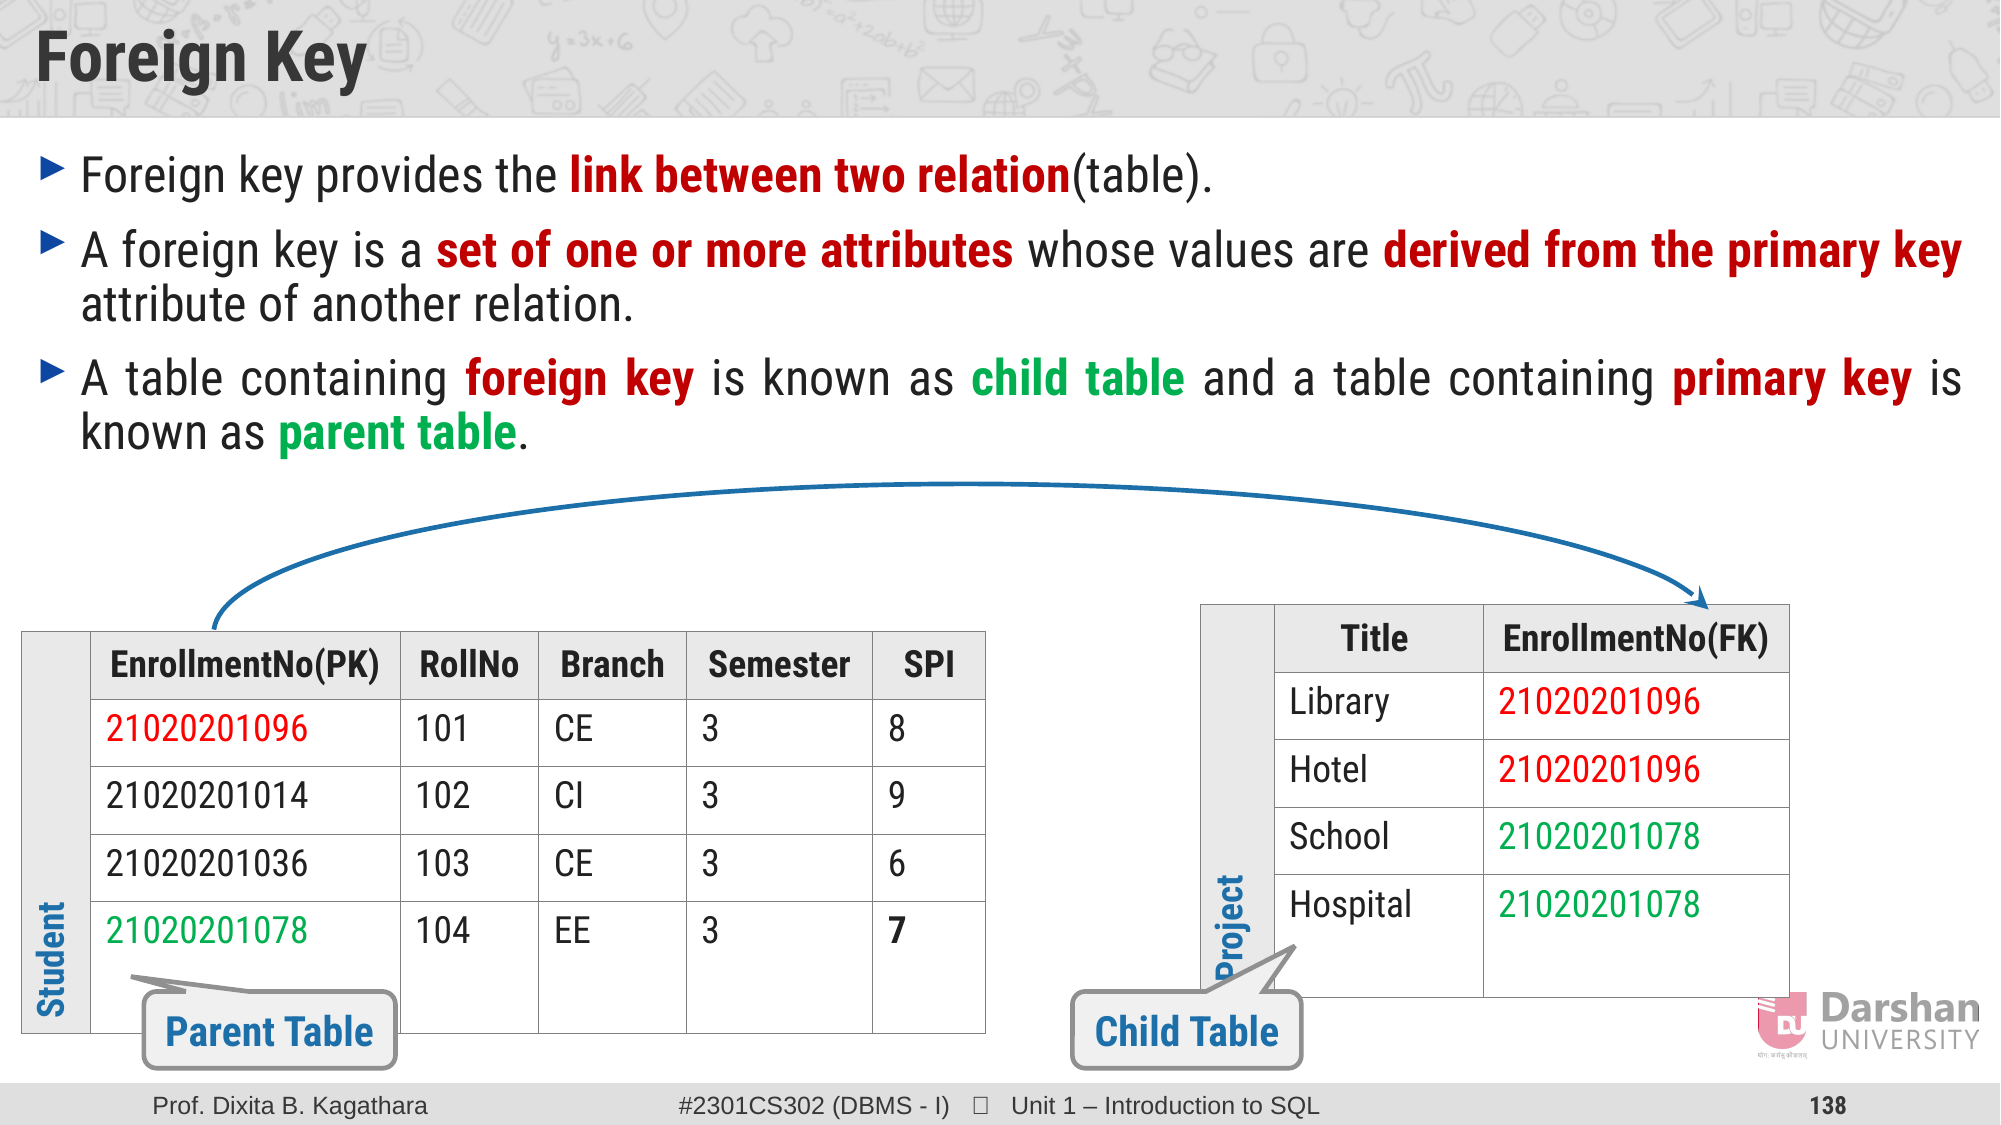

# Foreign Key
Foreign key provides the link between two relation(table).
A foreign key is a set of one or more attributes whose values are derived from the primary key attribute of another relation.
A table containing foreign key is known as child table and a table containing primary key is known as parent table.

| Project | Title | EnrollmentNo(FK) |
| --- | --- | --- |
|  | Library | 21020201096 |
|  | Hotel | 21020201096 |
|  | School | 21020201078 |
|  | Hospital | 21020201078 |
| Student | EnrollmentNo(PK) | RollNo | Branch | Semester | SPI |
| --- | --- | --- | --- | --- | --- |
|  | 21020201096 | 101 | CE | 3 | 8 |
|  | 21020201014 | 102 | CI | 3 | 9 |
|  | 21020201036 | 103 | CE | 3 | 6 |
|  | 21020201078 | 104 | EE | 3 | 7 |
Parent Table
Child Table